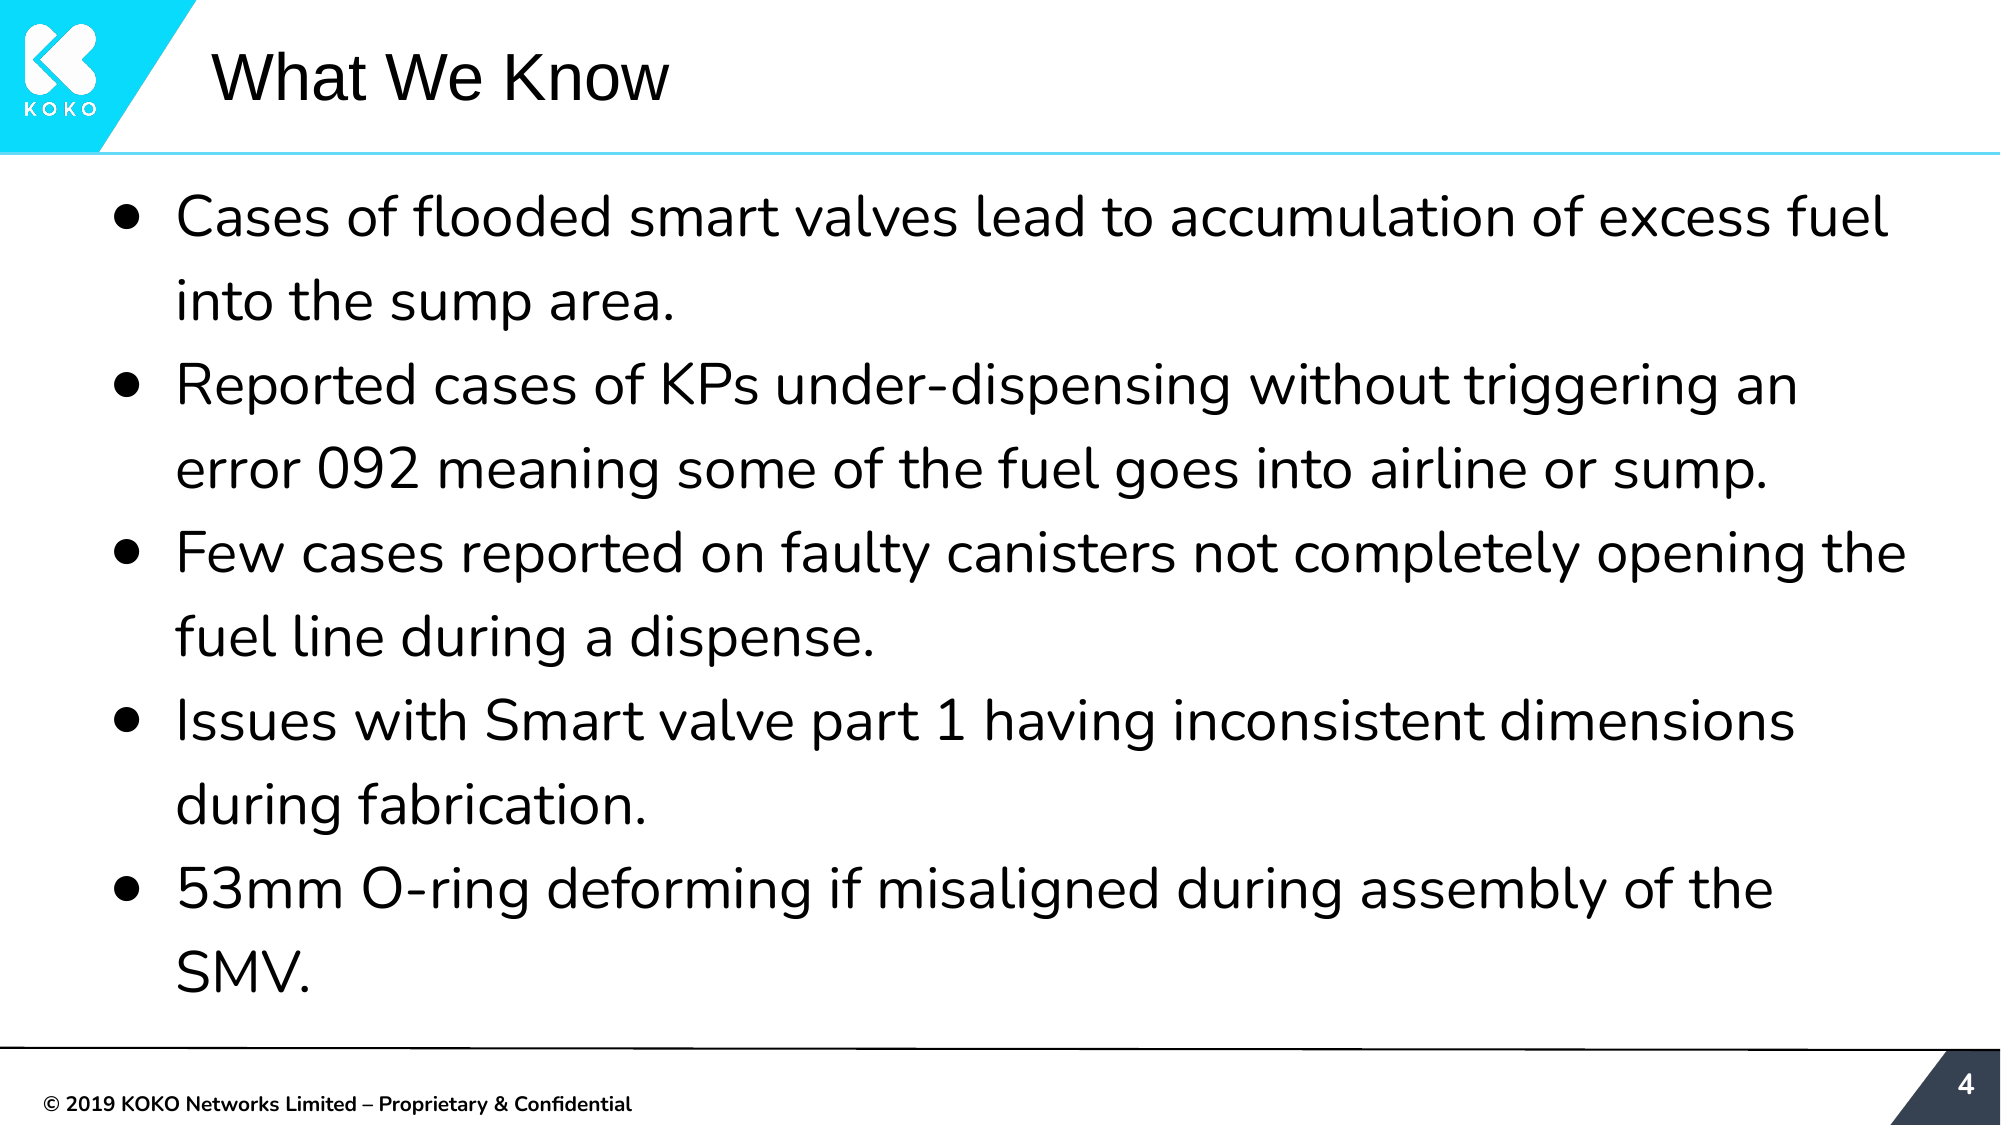

# What We Know
Cases of flooded smart valves lead to accumulation of excess fuel into the sump area.
Reported cases of KPs under-dispensing without triggering an error 092 meaning some of the fuel goes into airline or sump.
Few cases reported on faulty canisters not completely opening the fuel line during a dispense.
Issues with Smart valve part 1 having inconsistent dimensions during fabrication.
53mm O-ring deforming if misaligned during assembly of the SMV.

4